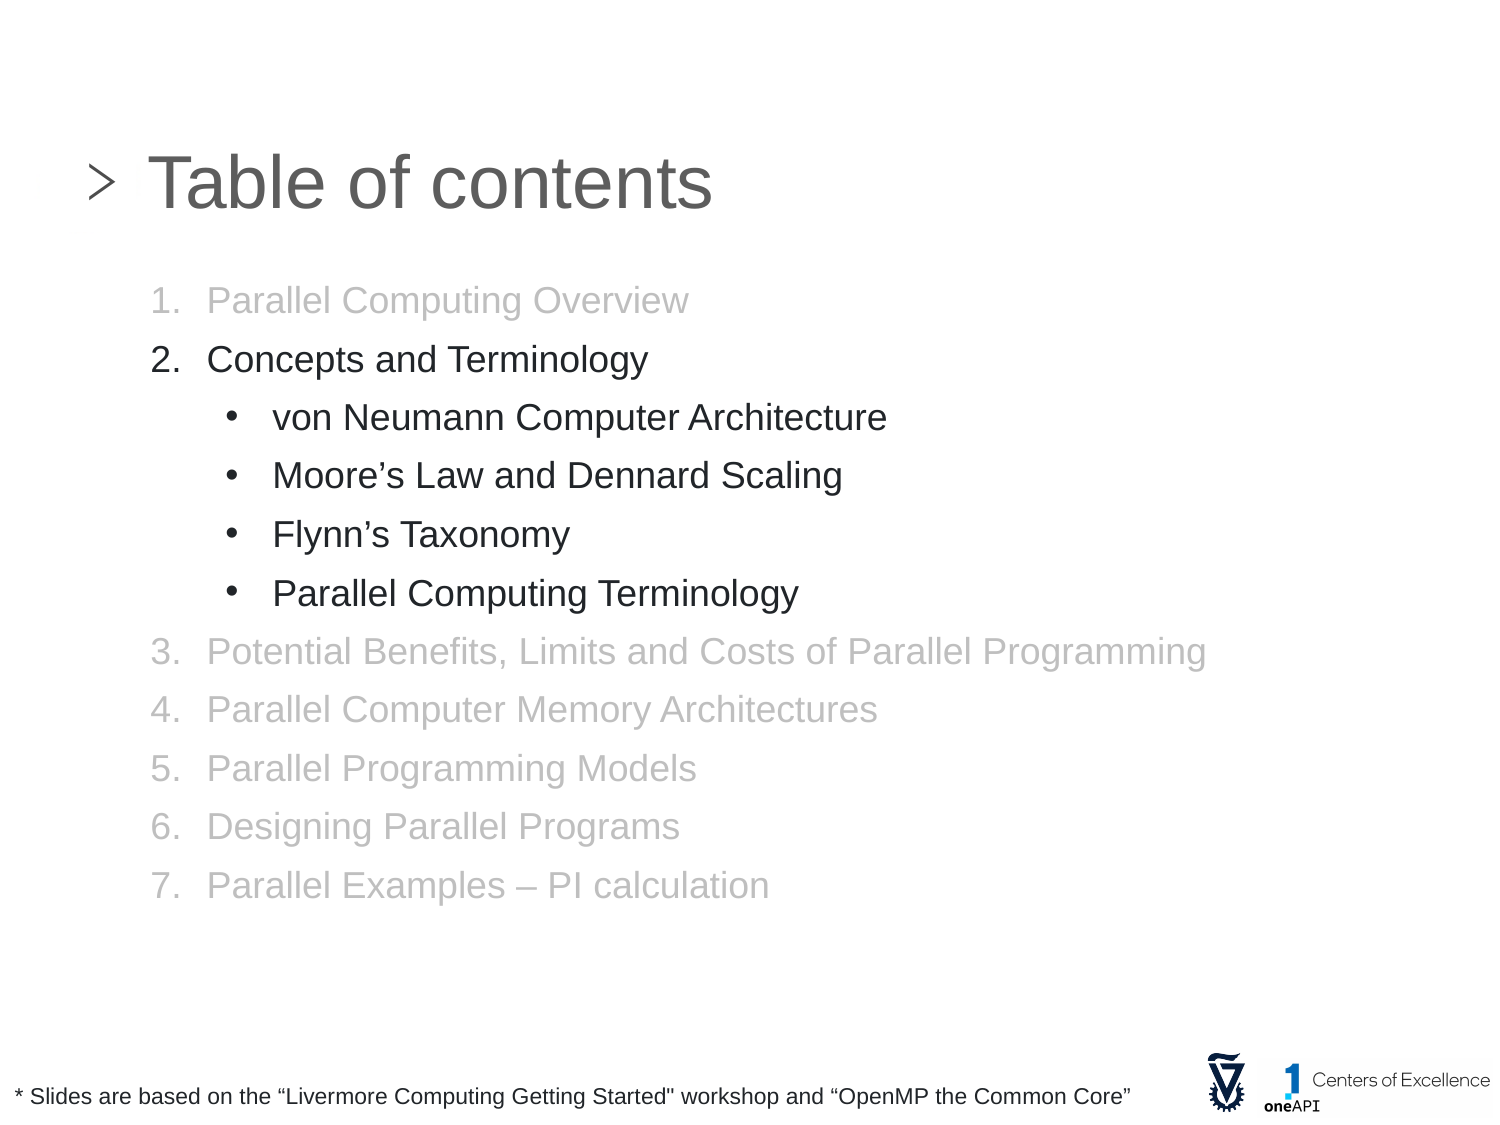

Table of contents
Parallel Computing Overview
Concepts and Terminology
von Neumann Computer Architecture
Moore’s Law and Dennard Scaling
Flynn’s Taxonomy
Parallel Computing Terminology
Potential Benefits, Limits and Costs of Parallel Programming
Parallel Computer Memory Architectures
Parallel Programming Models
Designing Parallel Programs
Parallel Examples – PI calculation